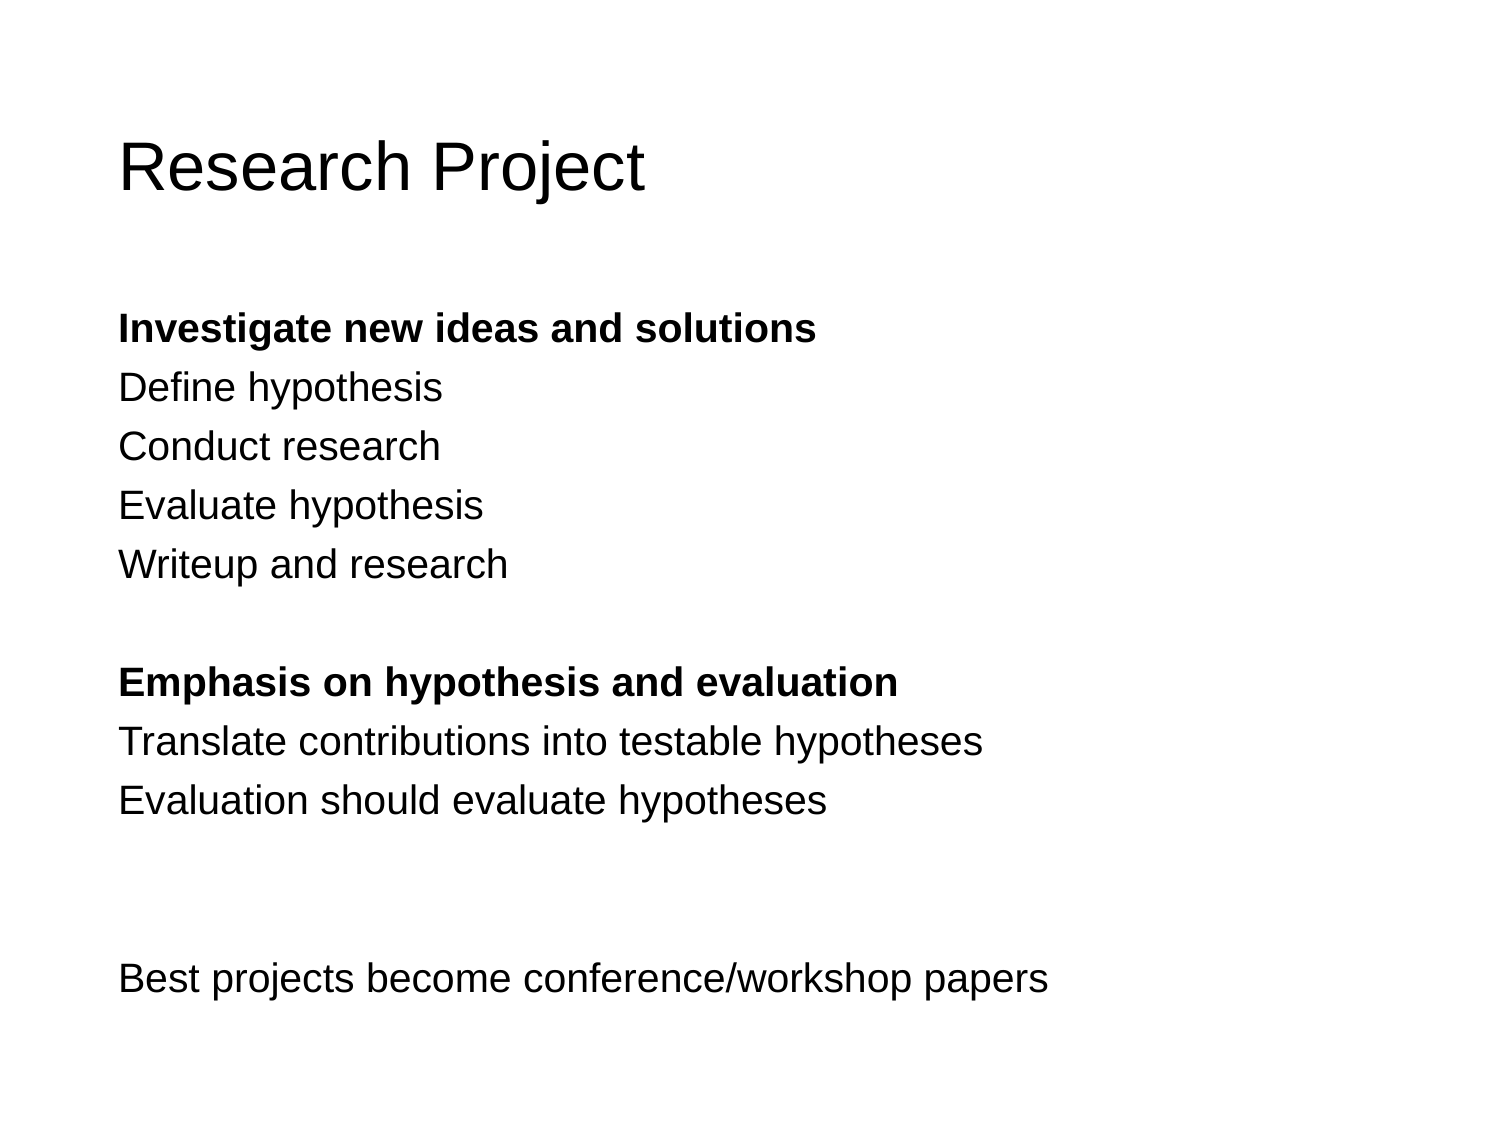

# Research Project
Investigate new ideas and solutions
Define hypothesis
Conduct research
Evaluate hypothesis
Writeup and research

Emphasis on hypothesis and evaluation
Translate contributions into testable hypotheses
Evaluation should evaluate hypotheses

Best projects become conference/workshop papers